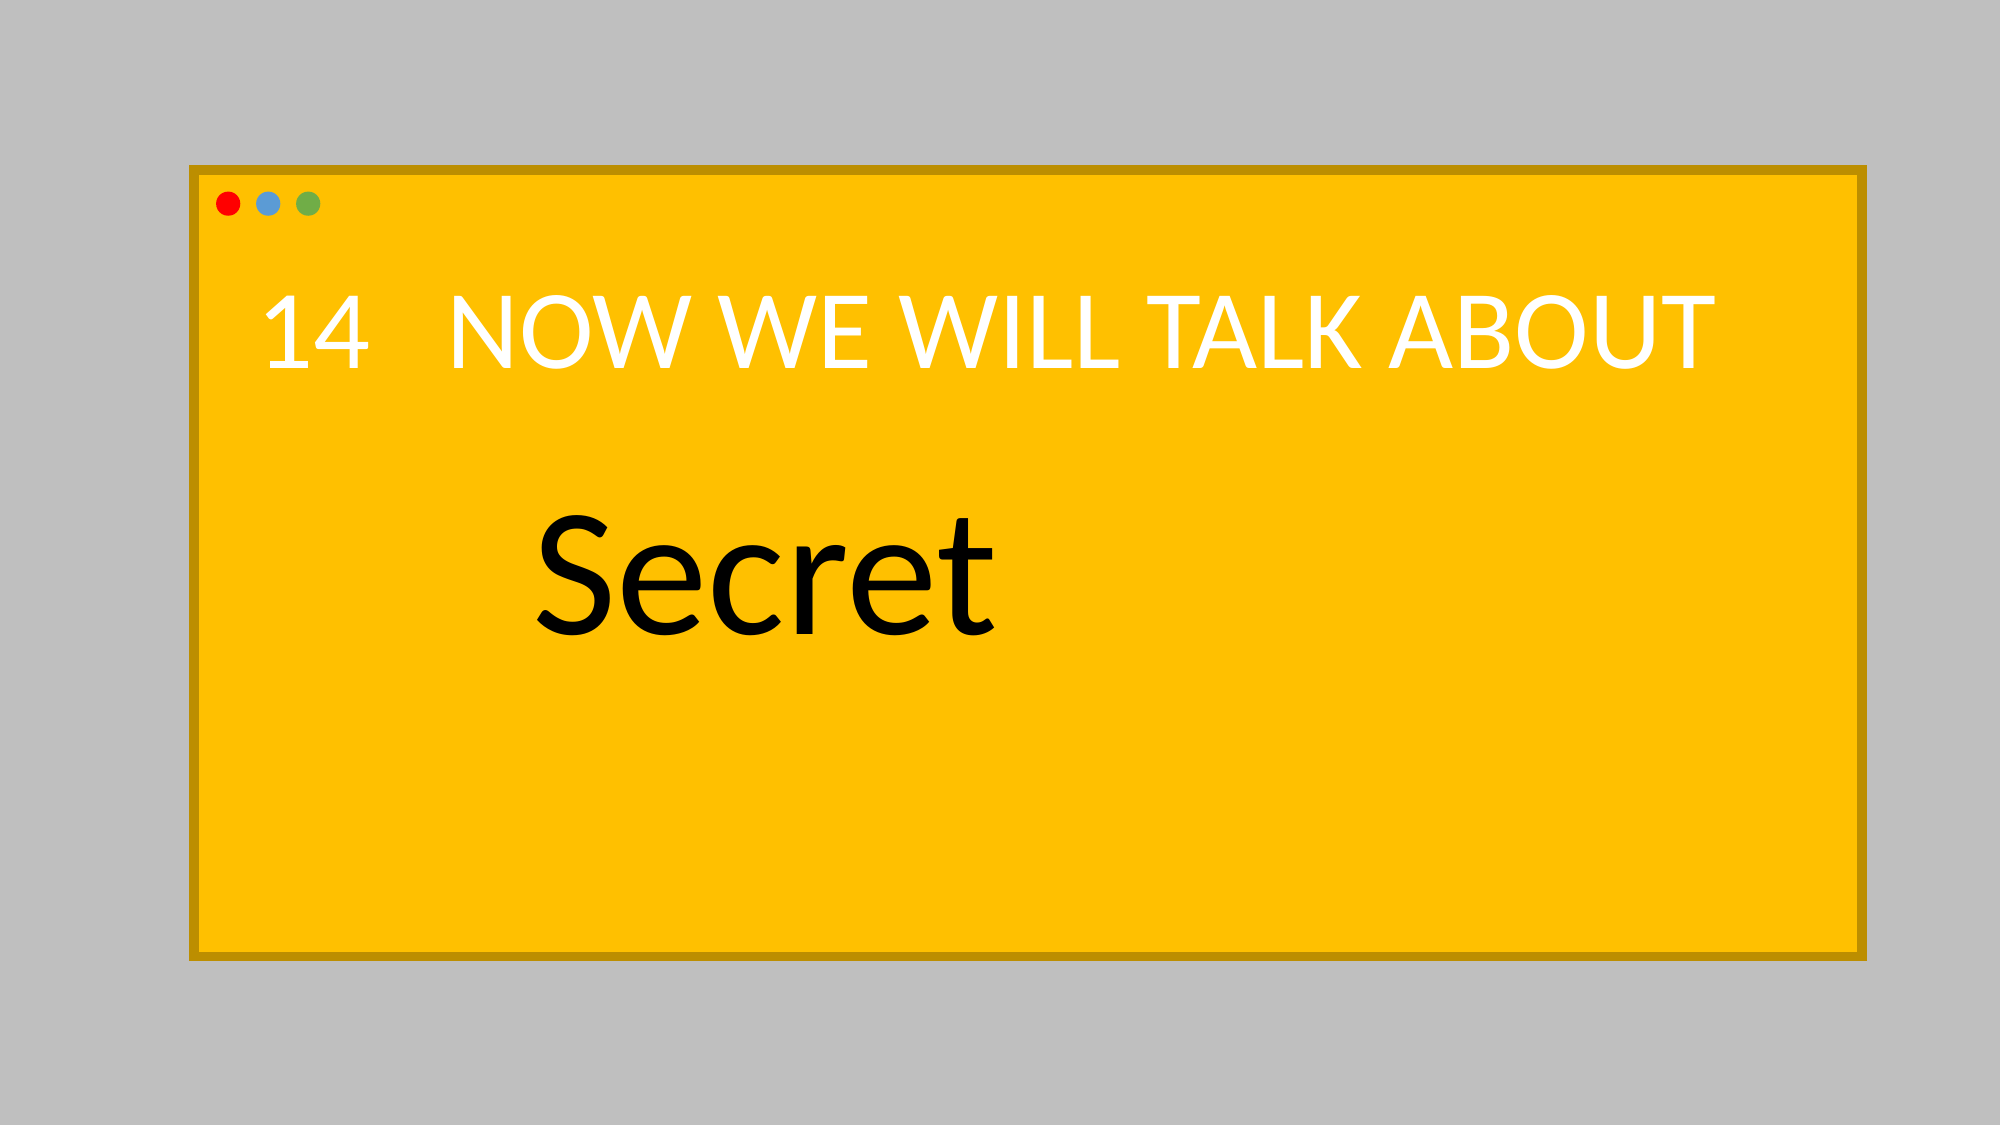

14   NOW WE WILL TALK ABOUT
Secret